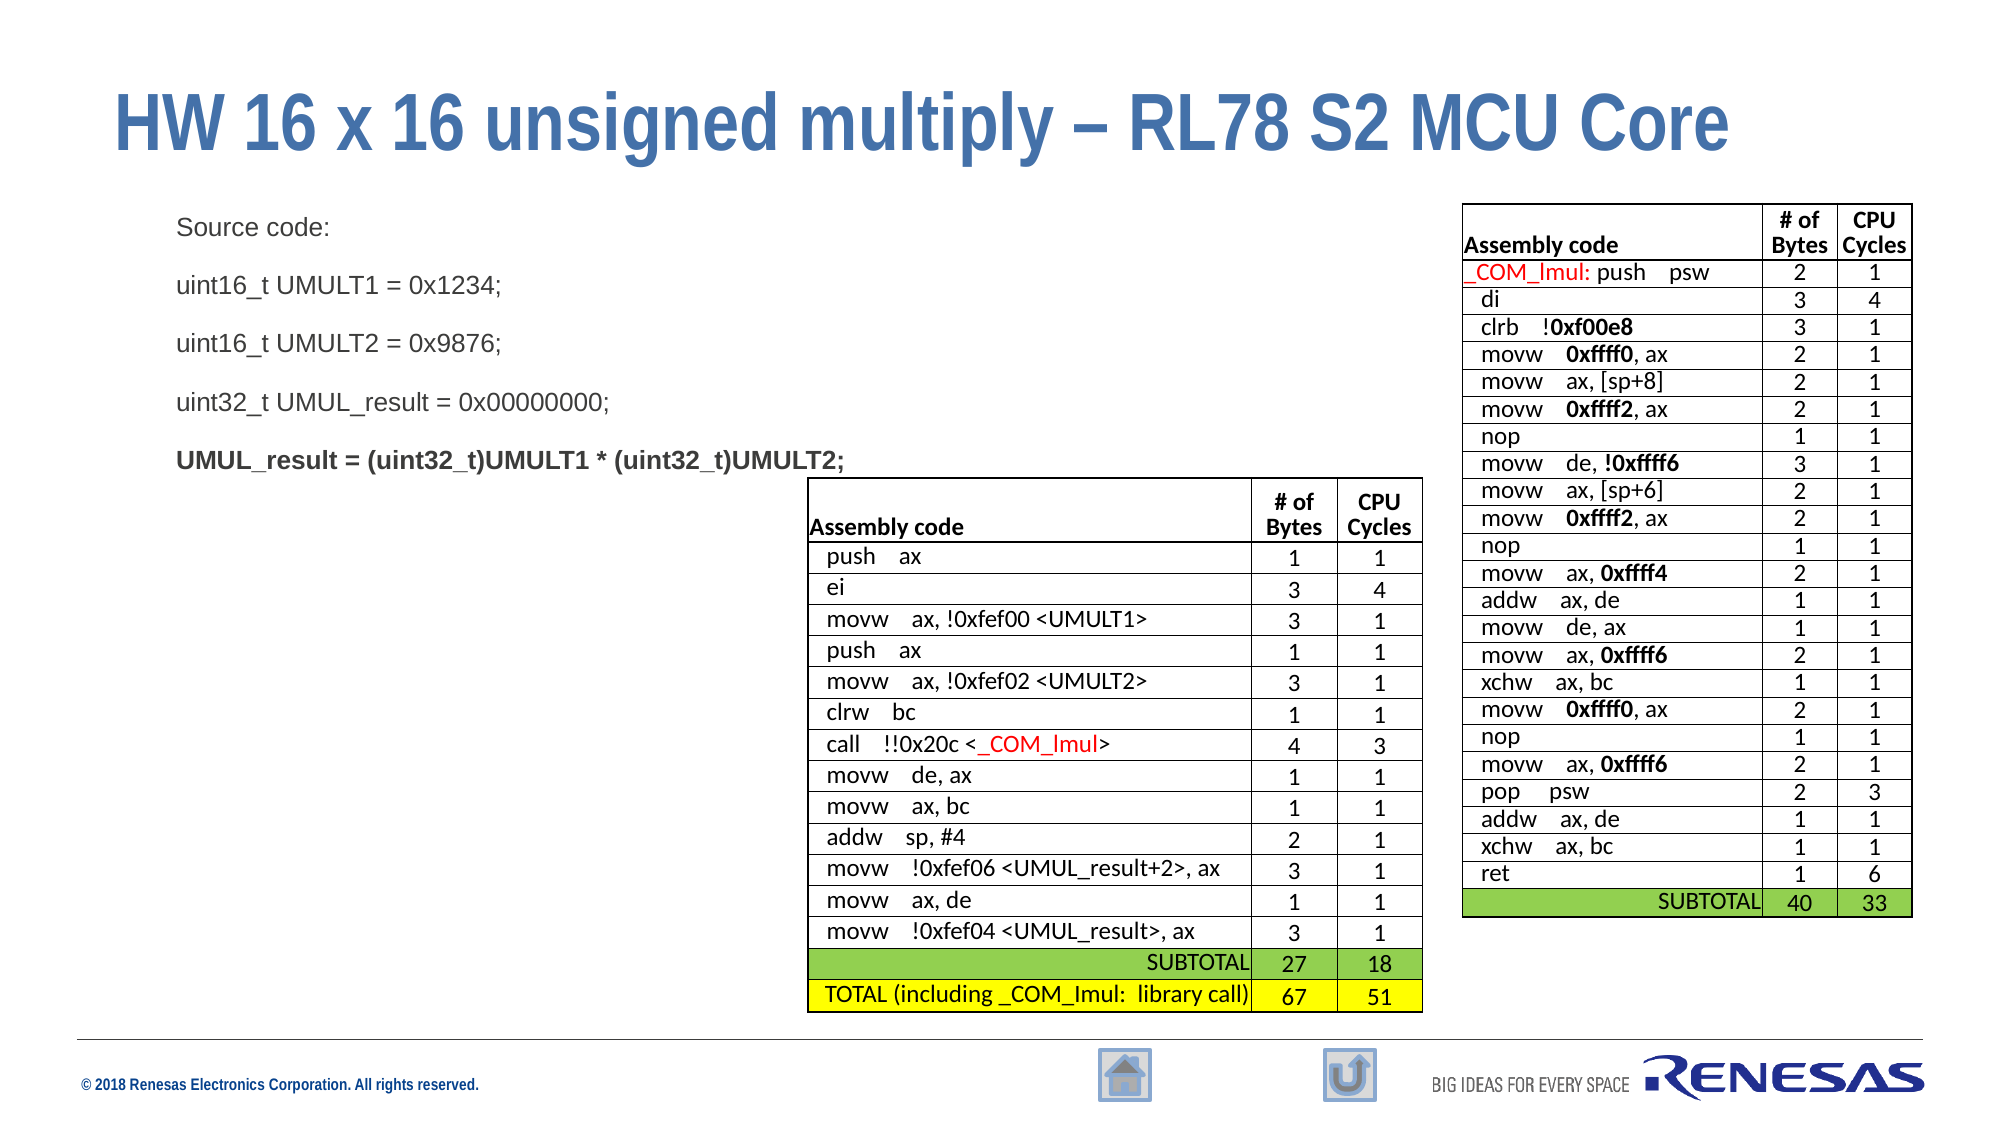

HW 16 x 16 unsigned multiply – RL78 S2 MCU Core
#
Source code:
uint16_t UMULT1 = 0x1234;
uint16_t UMULT2 = 0x9876;
uint32_t UMUL_result = 0x00000000;
UMUL_result = (uint32_t)UMULT1 * (uint32_t)UMULT2;

| Assembly code | # of Bytes | CPU Cycles |
| --- | --- | --- |
| \_COM\_lmul: push psw | 2 | 1 |
| di | 3 | 4 |
| clrb !0xf00e8 | 3 | 1 |
| movw 0xffff0, ax | 2 | 1 |
| movw ax, [sp+8] | 2 | 1 |
| movw 0xffff2, ax | 2 | 1 |
| nop | 1 | 1 |
| movw de, !0xffff6 | 3 | 1 |
| movw ax, [sp+6] | 2 | 1 |
| movw 0xffff2, ax | 2 | 1 |
| nop | 1 | 1 |
| movw ax, 0xffff4 | 2 | 1 |
| addw ax, de | 1 | 1 |
| movw de, ax | 1 | 1 |
| movw ax, 0xffff6 | 2 | 1 |
| xchw ax, bc | 1 | 1 |
| movw 0xffff0, ax | 2 | 1 |
| nop | 1 | 1 |
| movw ax, 0xffff6 | 2 | 1 |
| pop psw | 2 | 3 |
| addw ax, de | 1 | 1 |
| xchw ax, bc | 1 | 1 |
| ret | 1 | 6 |
| SUBTOTAL | 40 | 33 |
| Assembly code | # of Bytes | CPU Cycles |
| --- | --- | --- |
| push ax | 1 | 1 |
| ei | 3 | 4 |
| movw ax, !0xfef00 <UMULT1> | 3 | 1 |
| push ax | 1 | 1 |
| movw ax, !0xfef02 <UMULT2> | 3 | 1 |
| clrw bc | 1 | 1 |
| call !!0x20c <\_COM\_lmul> | 4 | 3 |
| movw de, ax | 1 | 1 |
| movw ax, bc | 1 | 1 |
| addw sp, #4 | 2 | 1 |
| movw !0xfef06 <UMUL\_result+2>, ax | 3 | 1 |
| movw ax, de | 1 | 1 |
| movw !0xfef04 <UMUL\_result>, ax | 3 | 1 |
| SUBTOTAL | 27 | 18 |
| TOTAL (including \_COM\_Imul: library call) | 67 | 51 |